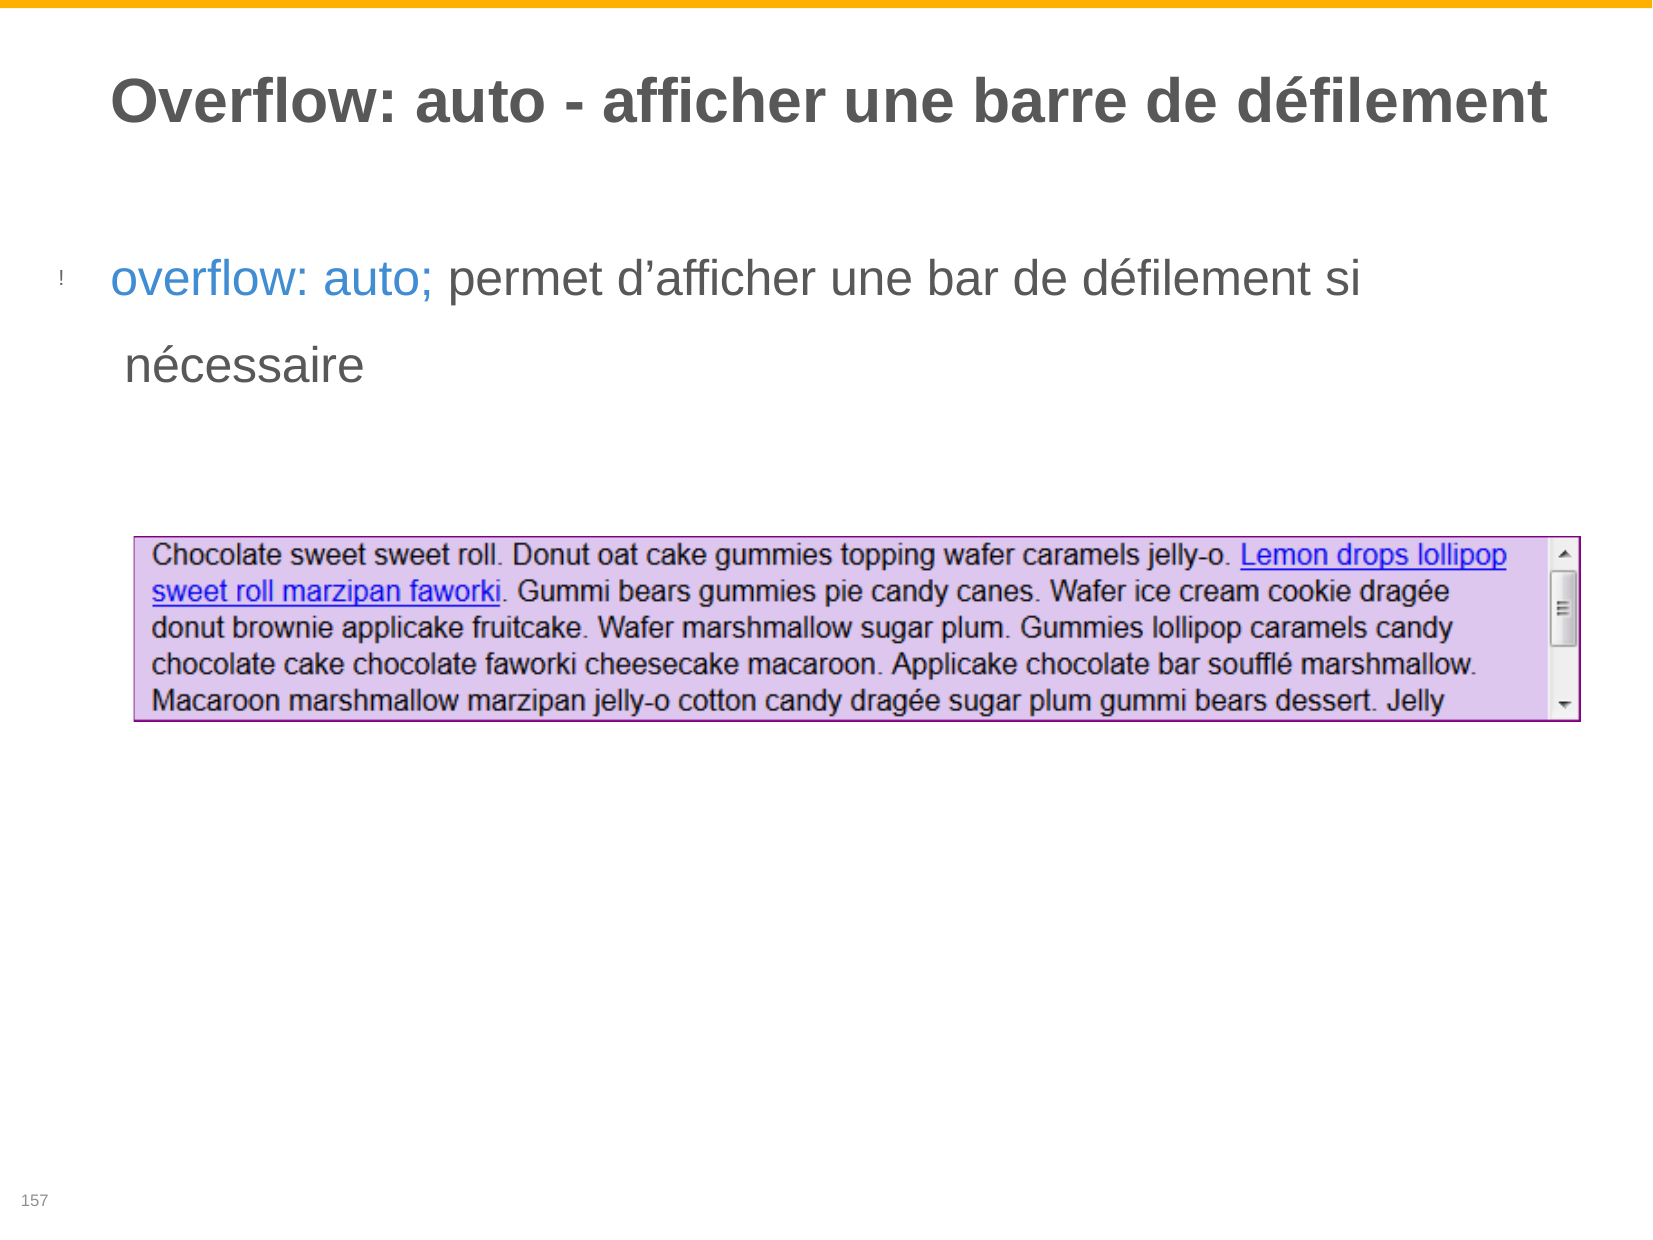

Overflow: auto - afficher une barre de défilement
overflow: auto; permet d’afficher une bar de défilement si  nécessaire
!

157